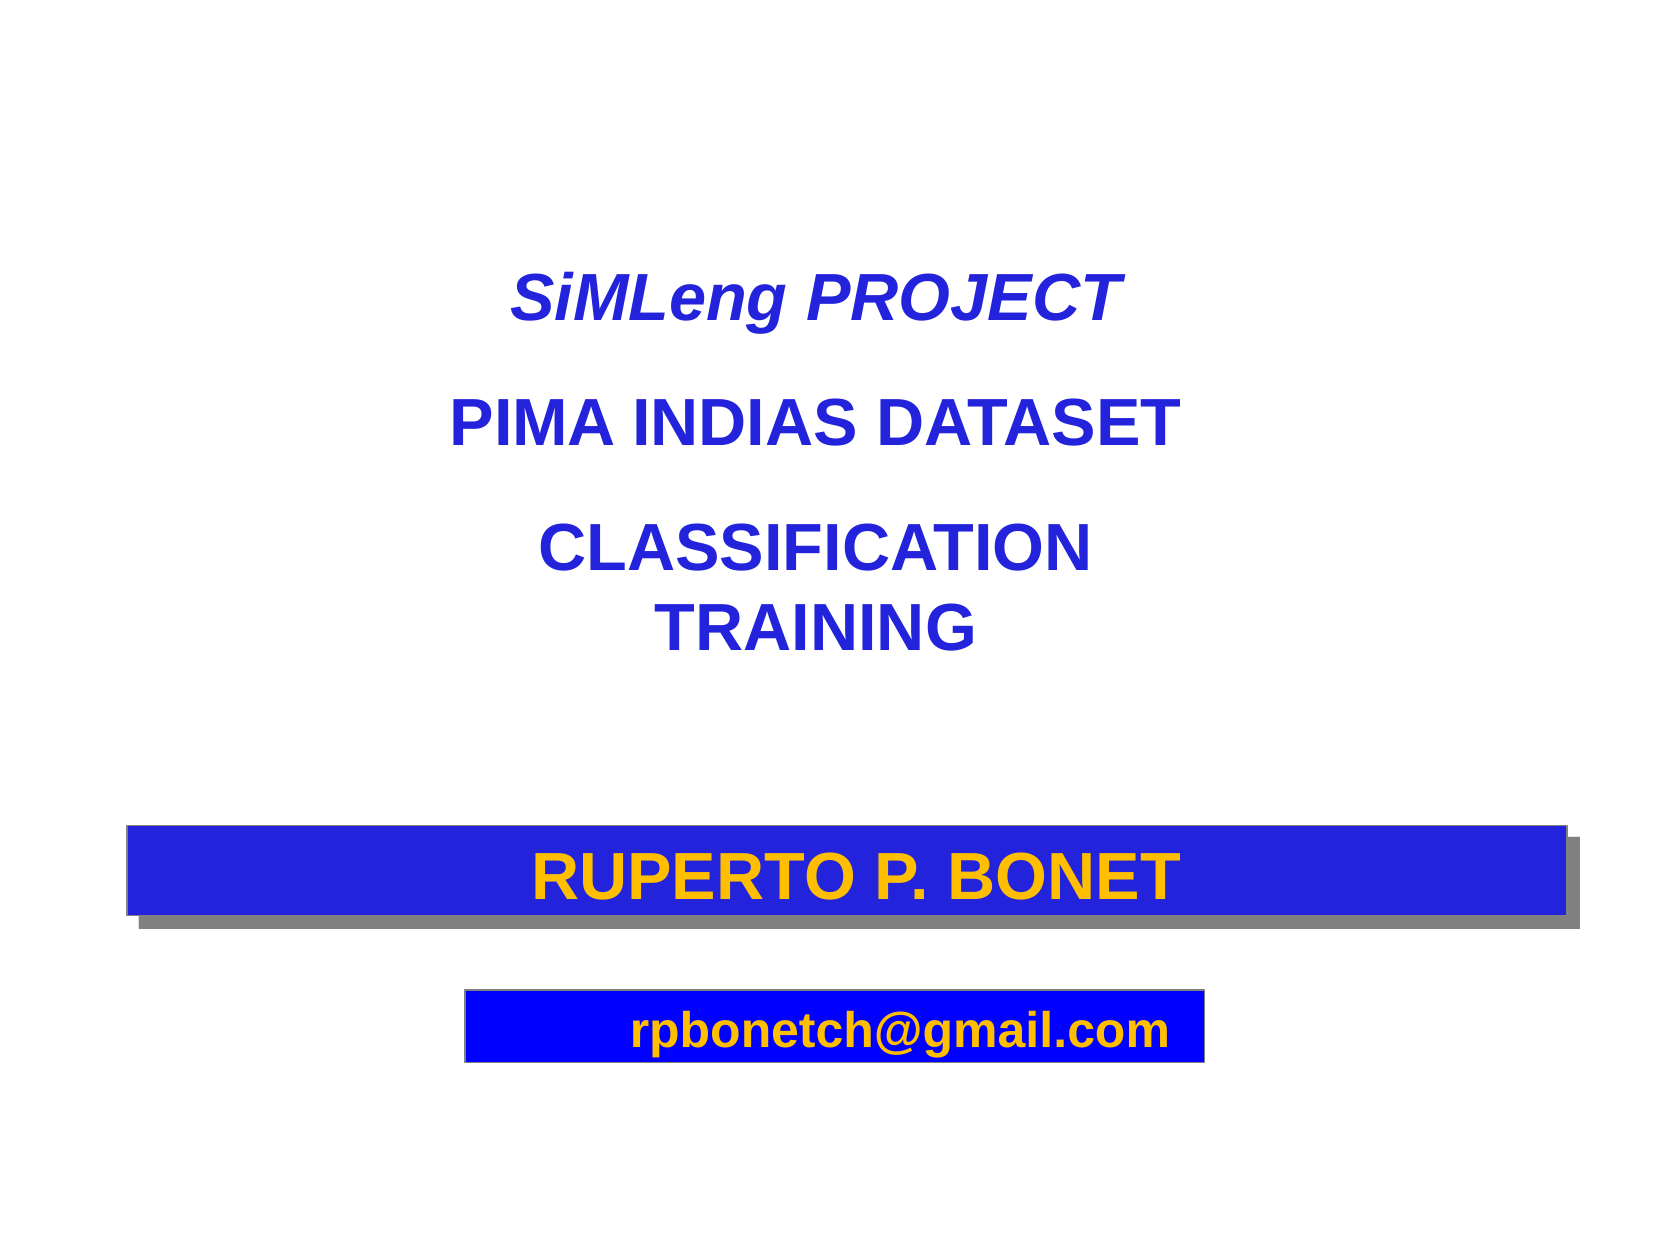

SiMLeng PROJECT
PIMA INDIAS DATASET
CLASSIFICATION TRAINING
 RUPERTO P. BONET
	rpbonetch@gmail.com